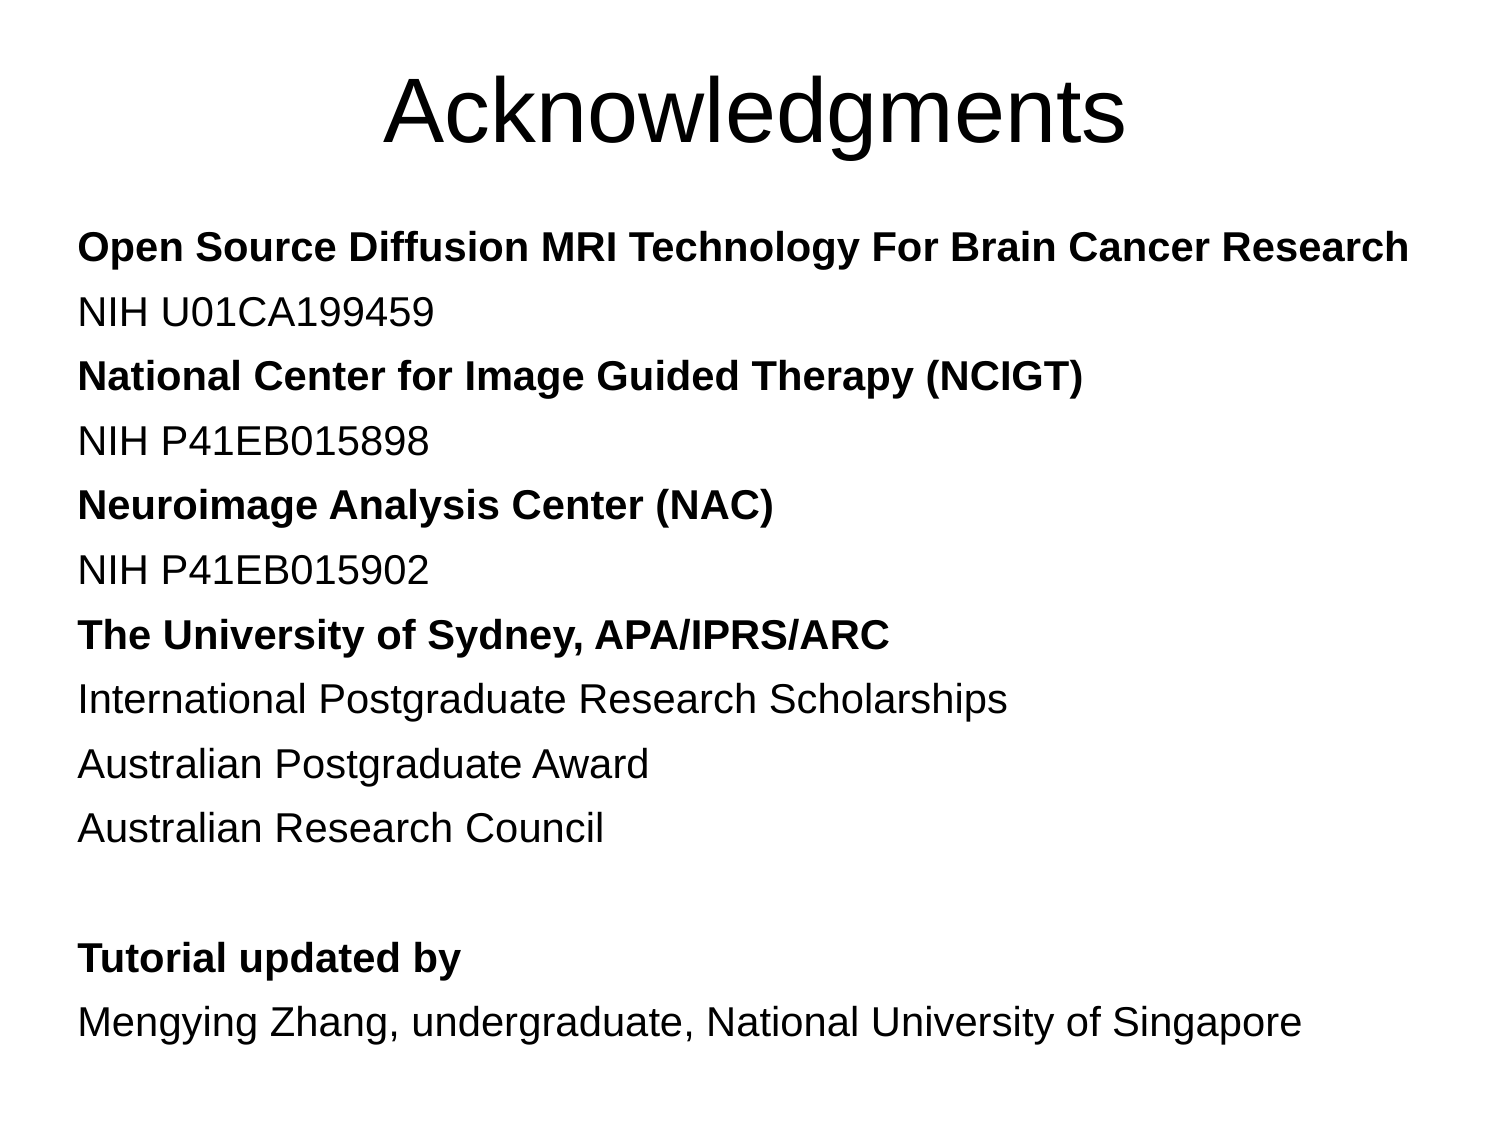

Acknowledgments
Open Source Diffusion MRI Technology For Brain Cancer Research
NIH U01CA199459
National Center for Image Guided Therapy (NCIGT)
NIH P41EB015898
Neuroimage Analysis Center (NAC)
NIH P41EB015902
The University of Sydney, APA/IPRS/ARC
International Postgraduate Research Scholarships
Australian Postgraduate Award
Australian Research Council

Tutorial updated by
Mengying Zhang, undergraduate, National University of Singapore